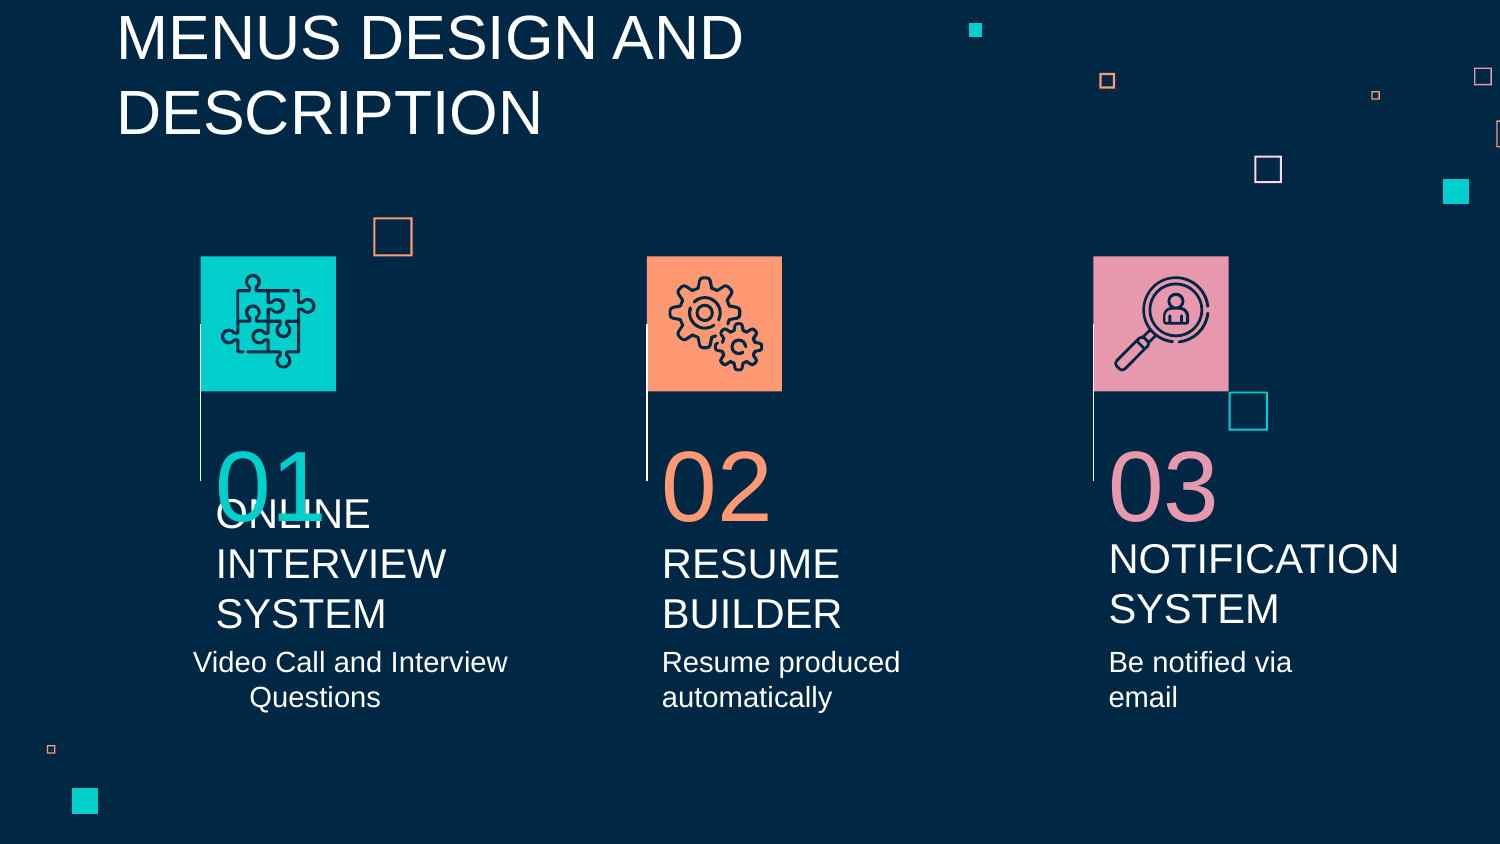

MENUS DESIGN AND DESCRIPTION

01
02
03
NOTIFICATION SYSTEM
# ONLINE INTERVIEW SYSTEM
RESUME BUILDER
Be notified via email
Video Call and Interview Questions
Resume produced automatically